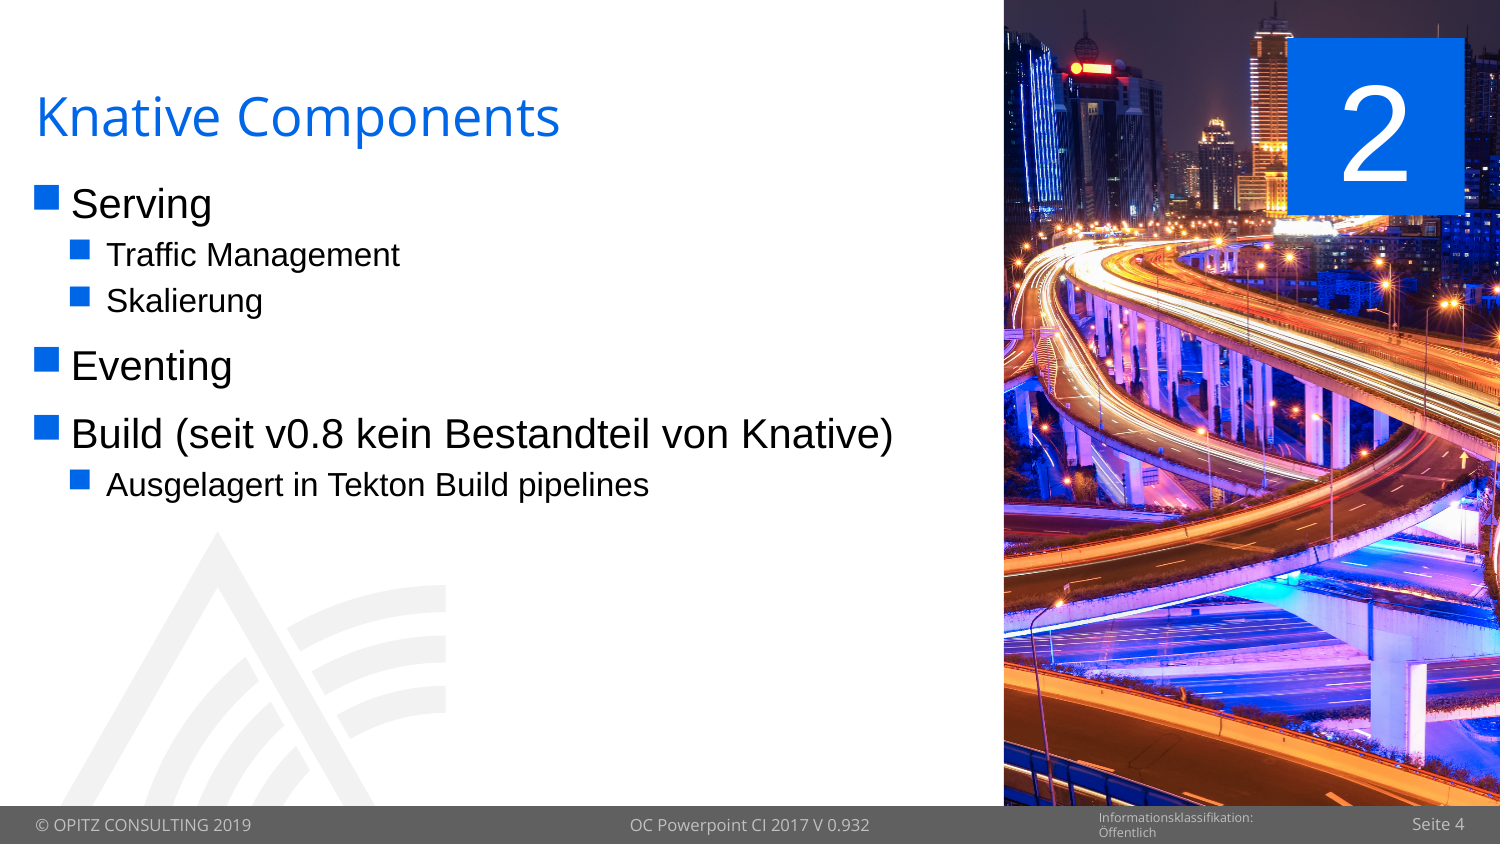

# Knative Components
2
Serving
Traffic Management
Skalierung
Eventing
Build (seit v0.8 kein Bestandteil von Knative)
Ausgelagert in Tekton Build pipelines
OC Powerpoint CI 2017 V 0.932